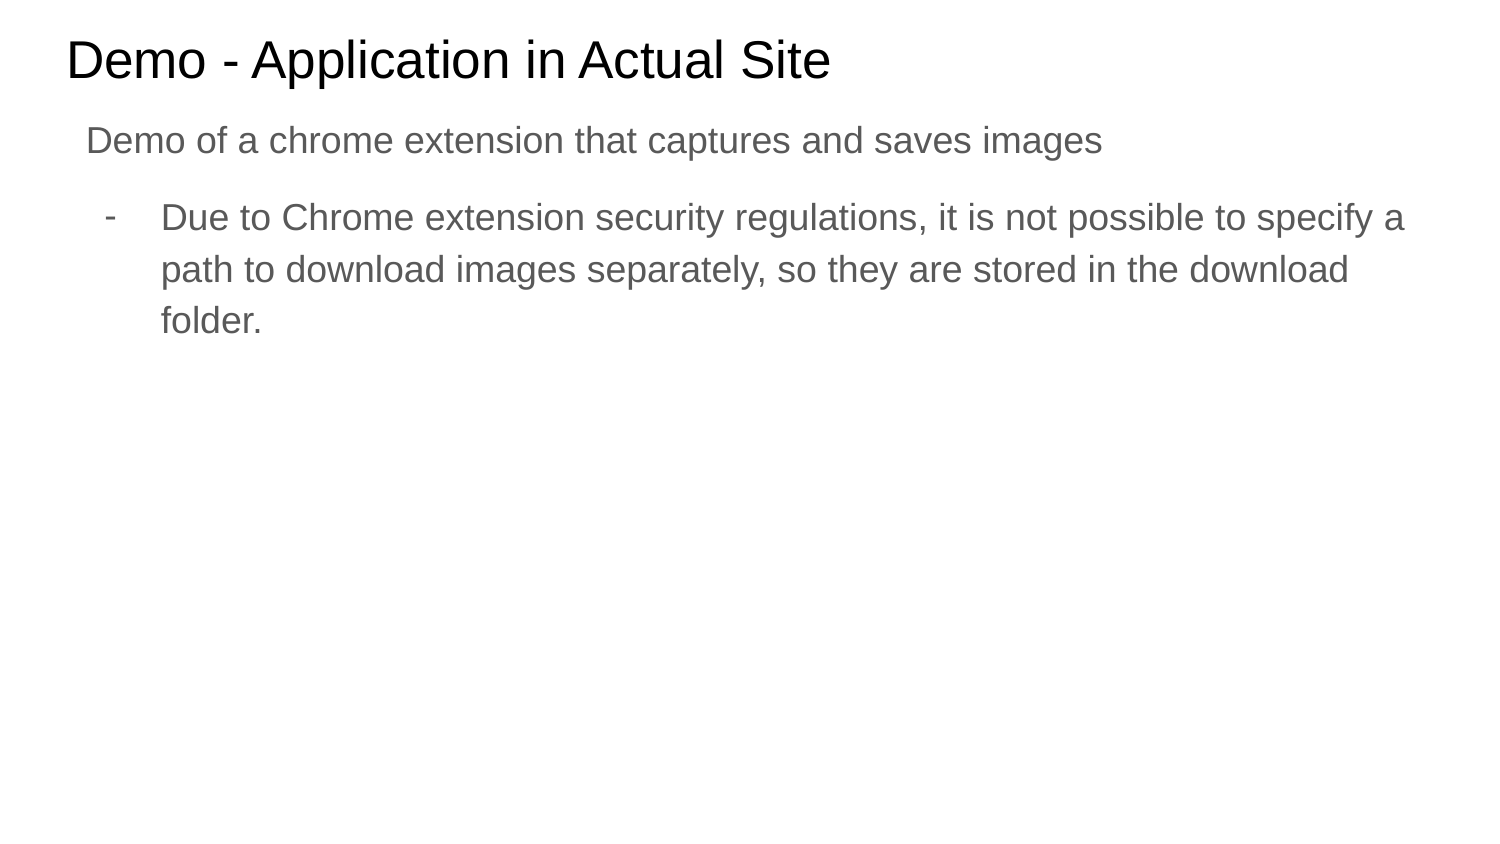

# Demo - Application in Actual Site
Demo of a chrome extension that captures and saves images
Due to Chrome extension security regulations, it is not possible to specify a path to download images separately, so they are stored in the download folder.